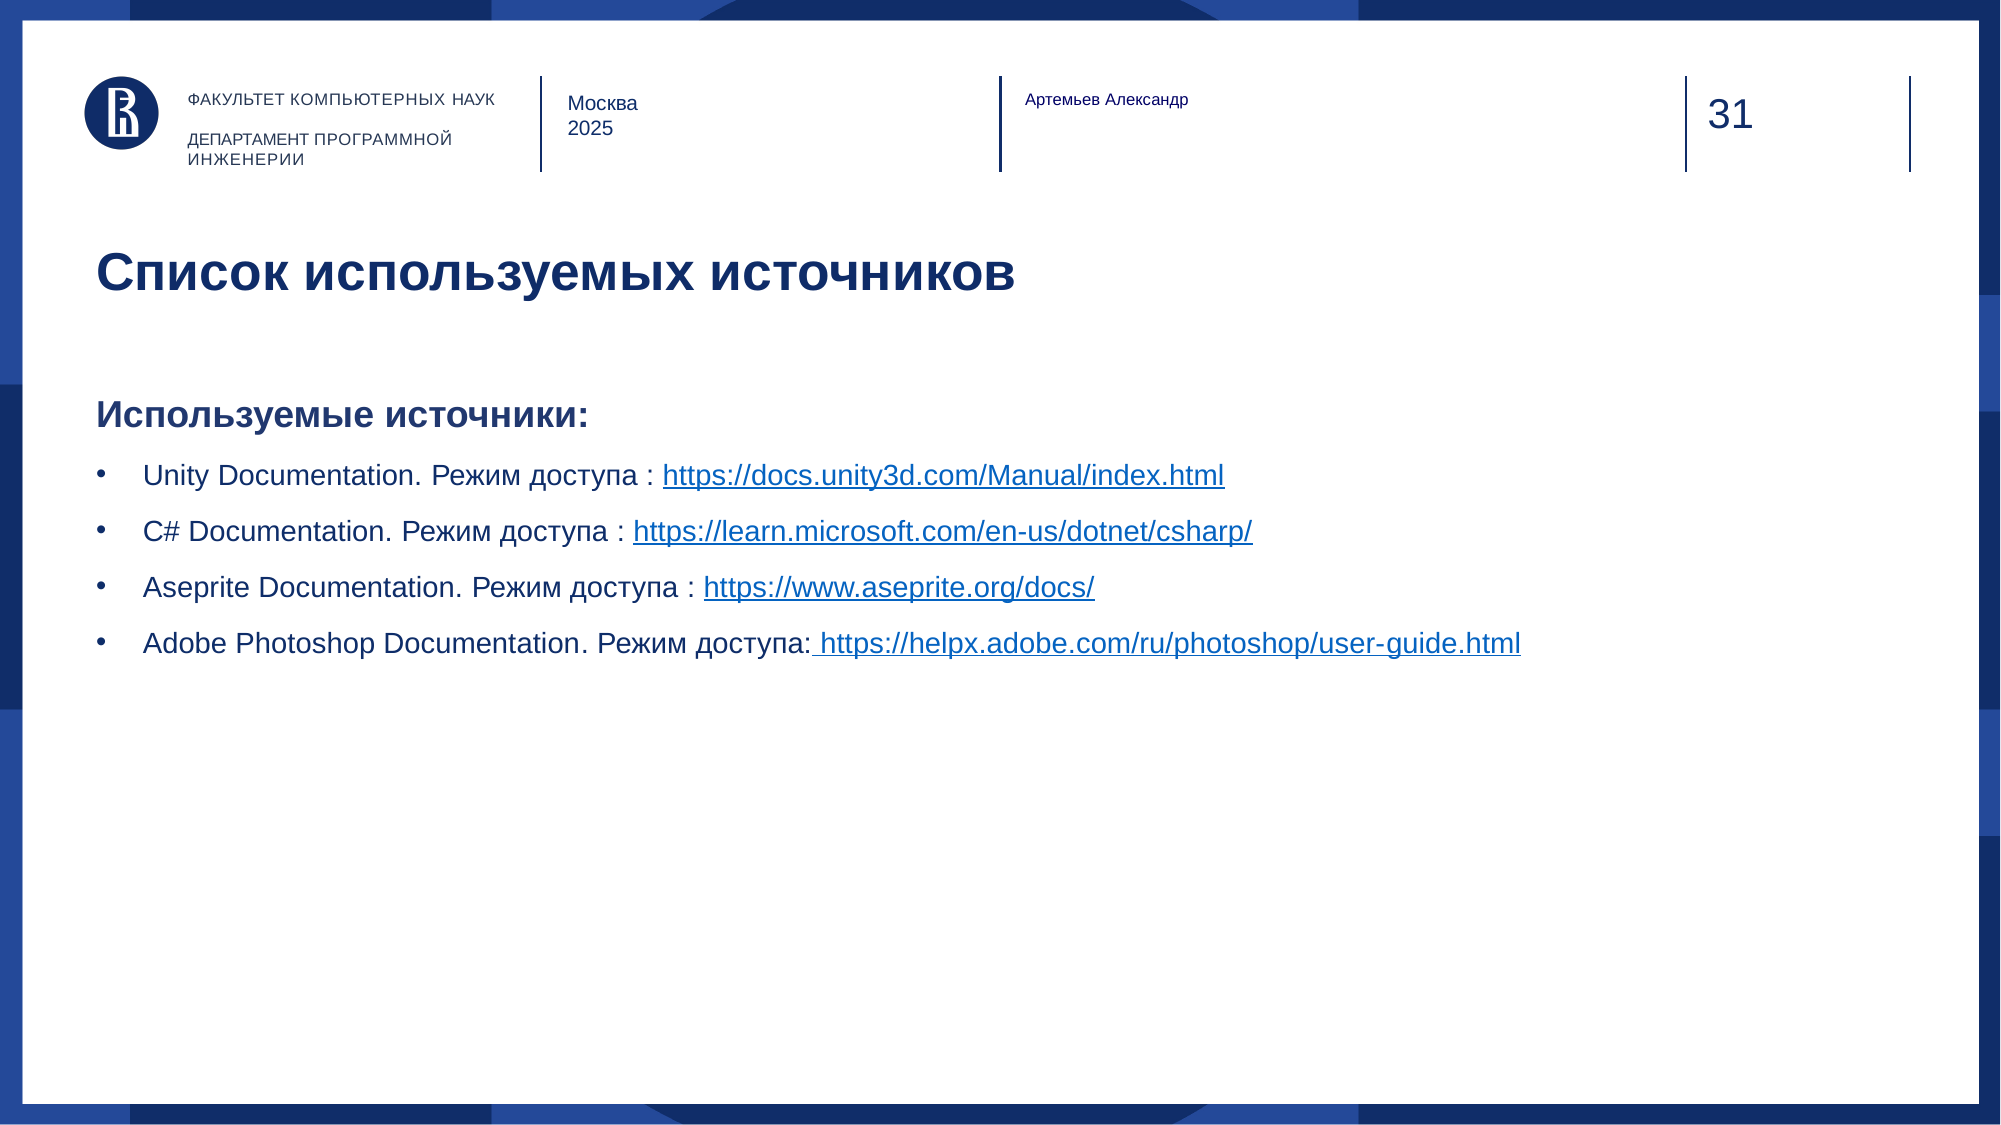

ФАКУЛЬТЕТ КОМПЬЮТЕРНЫХ НАУК
ДЕПАРТАМЕНТ ПРОГРАММНОЙ ИНЖЕНЕРИИ

Артемьев Александр

Москва
2025

# Список используемых источников
Используемые источники:
Unity Documentation. Режим доступа : https://docs.unity3d.com/Manual/index.html
C# Documentation. Режим доступа : https://learn.microsoft.com/en-us/dotnet/csharp/
Aseprite Documentation. Режим доступа : https://www.aseprite.org/docs/
Adobe Photoshop Documentation. Режим доступа: https://helpx.adobe.com/ru/photoshop/user-guide.html